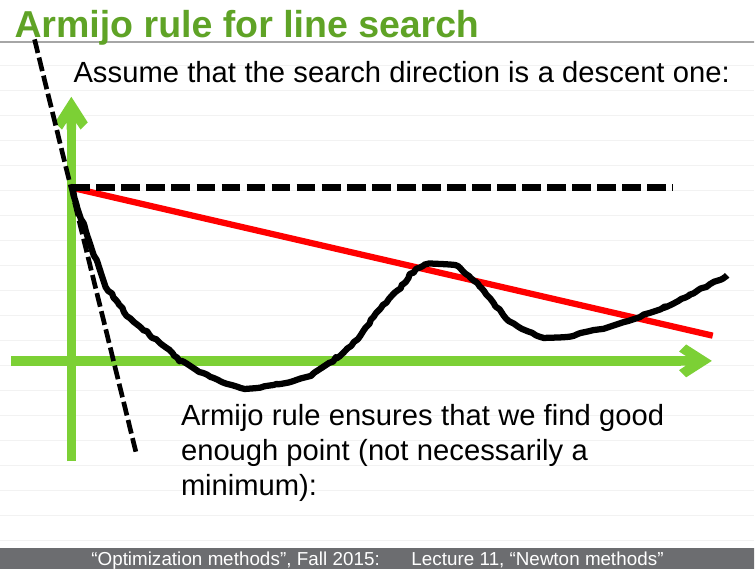

# Armijo rule for line search
Assume that the search direction is a descent one:

Armijo rule ensures that we find good enough point (not necessarily a minimum):